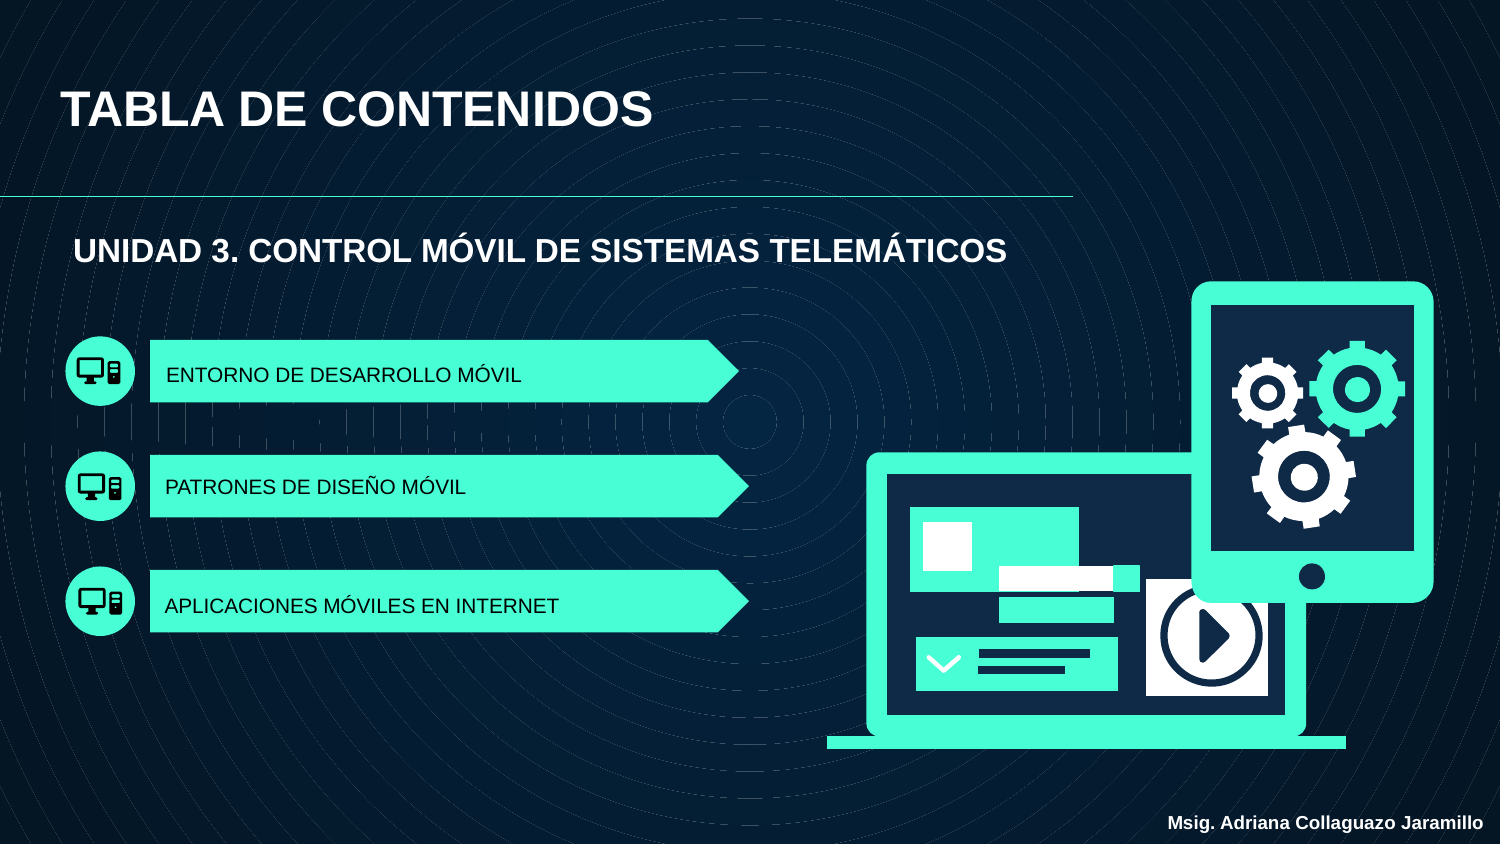

TABLA DE CONTENIDOS
UNIDAD 3. CONTROL MÓVIL DE SISTEMAS TELEMÁTICOS

# ENTORNO DE DESARROLLO MÓVIL

PATRONES DE DISEÑO MÓVIL

APLICACIONES MÓVILES EN INTERNET

Msig. Adriana Collaguazo Jaramillo